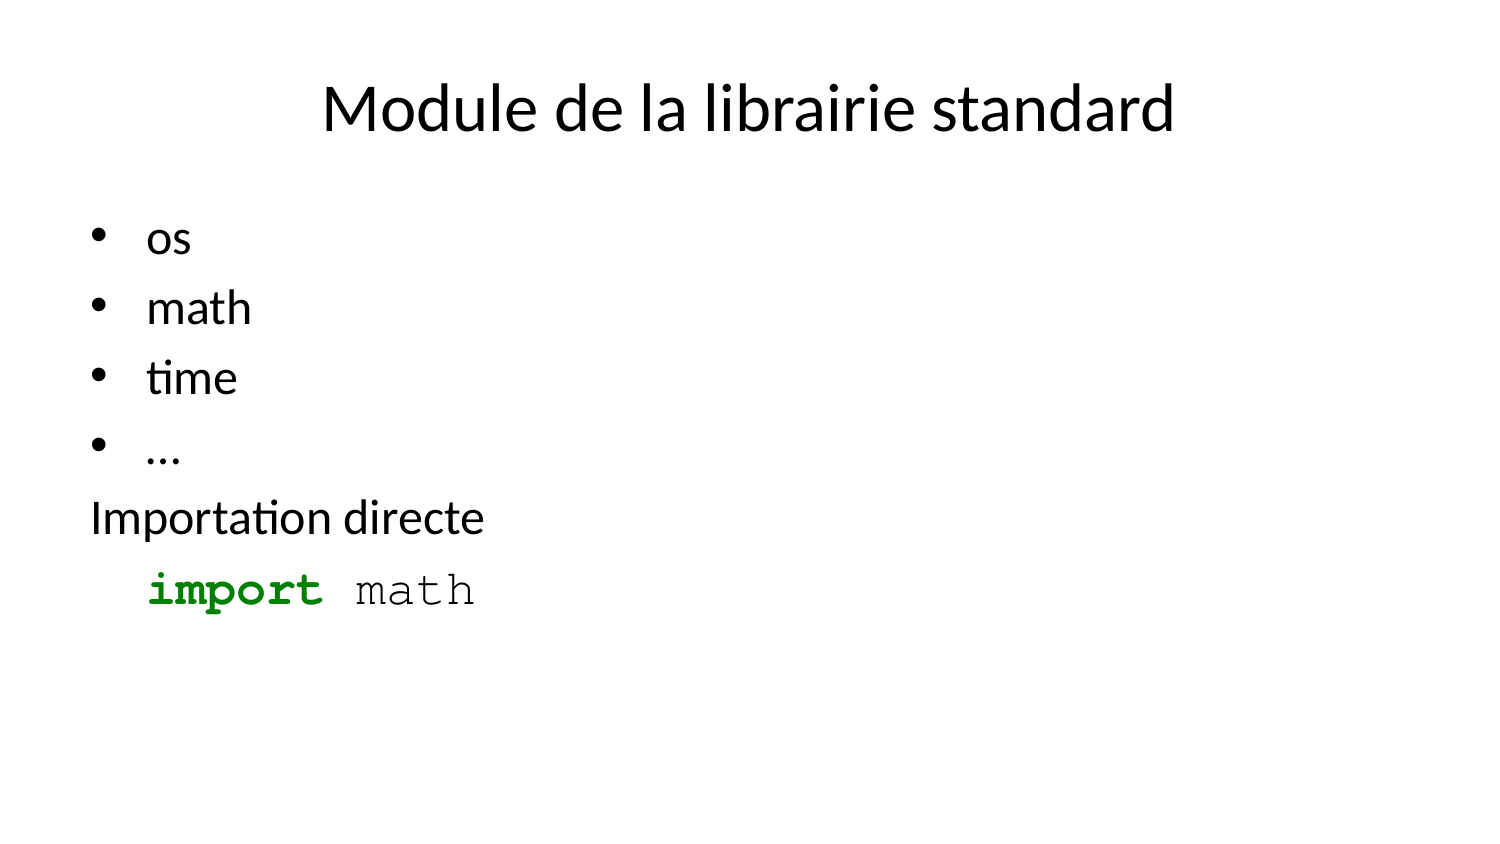

# Module de la librairie standard
os
math
time
…
Importation directe
import math